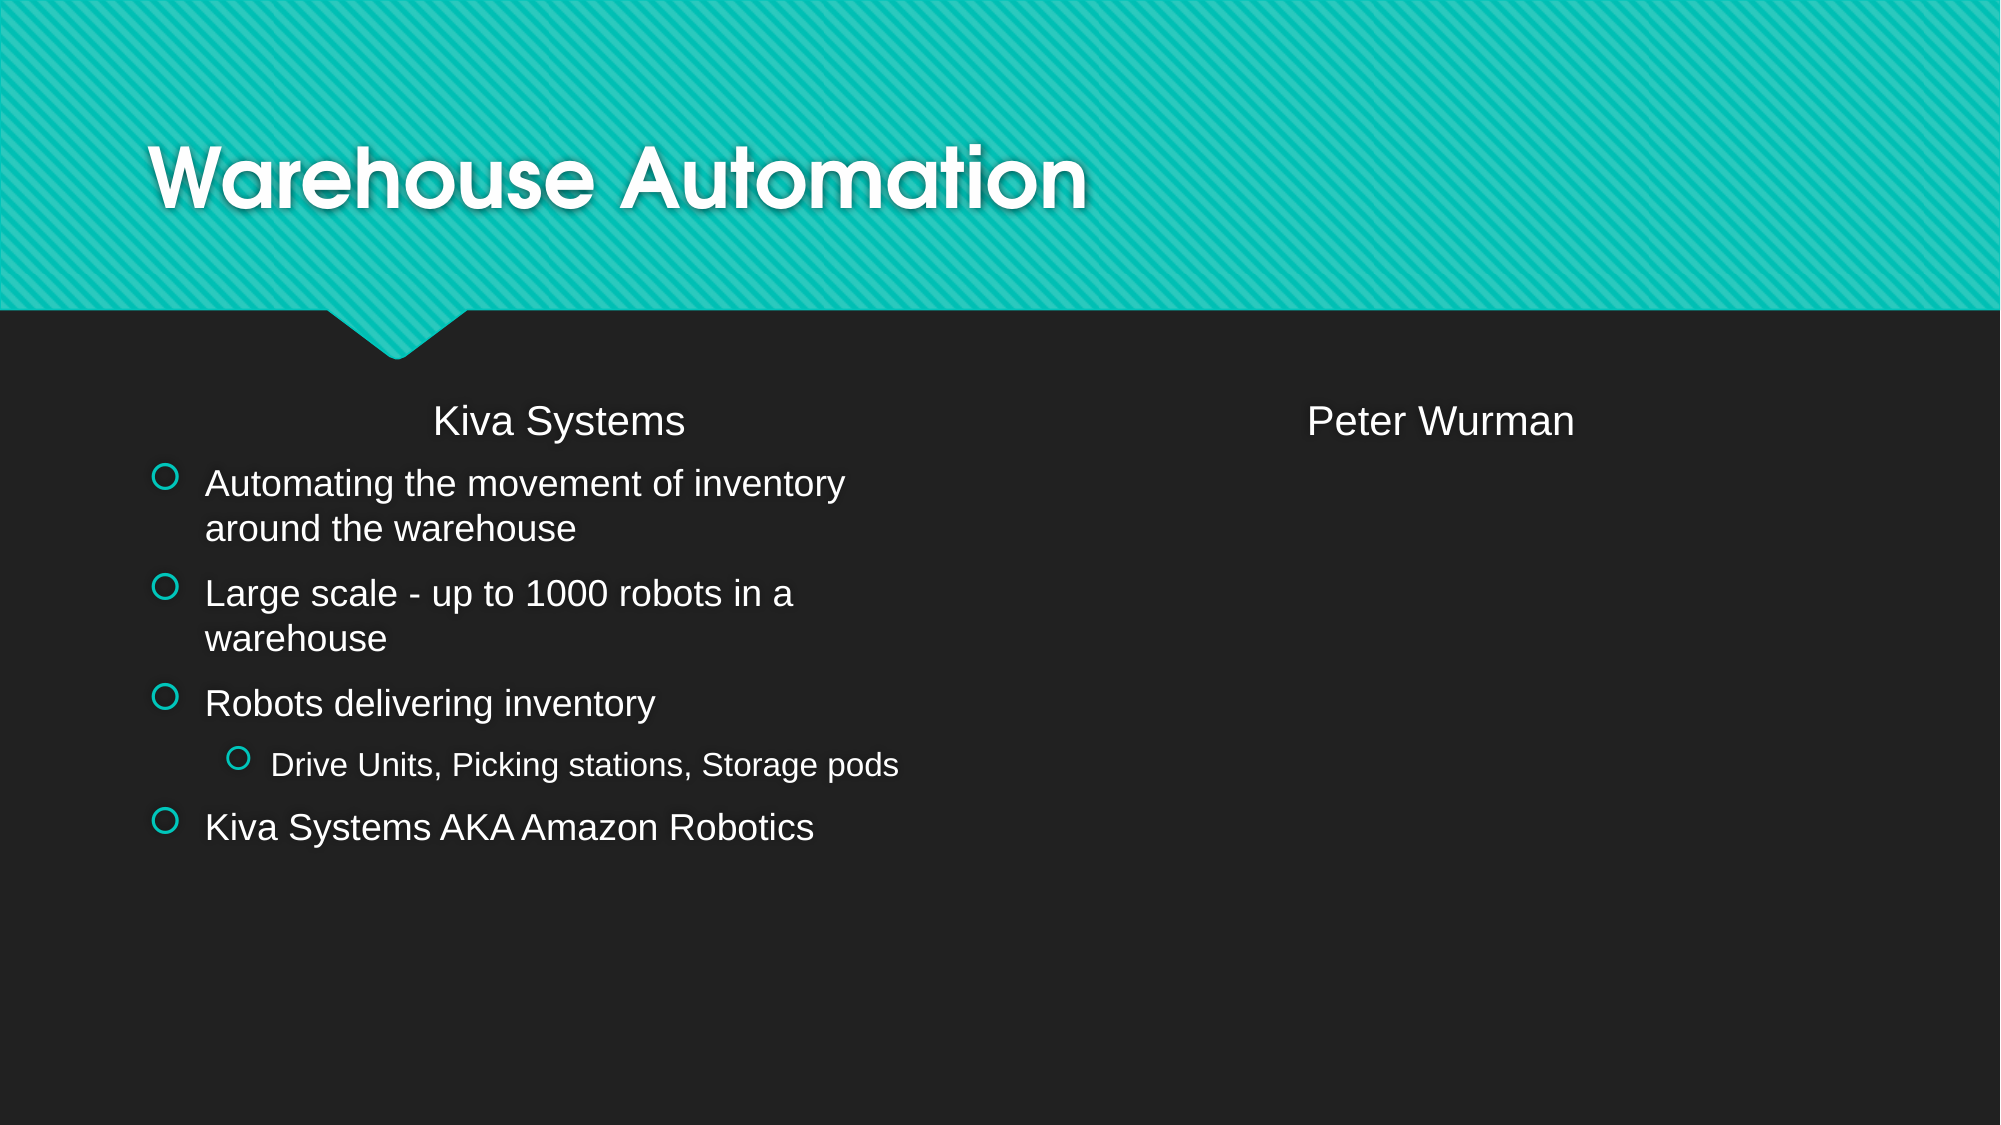

# Warehouse Automation
Kiva Systems
Peter Wurman
Automating the movement of inventory around the warehouse
Large scale - up to 1000 robots in a warehouse
Robots delivering inventory
Drive Units, Picking stations, Storage pods
Kiva Systems AKA Amazon Robotics